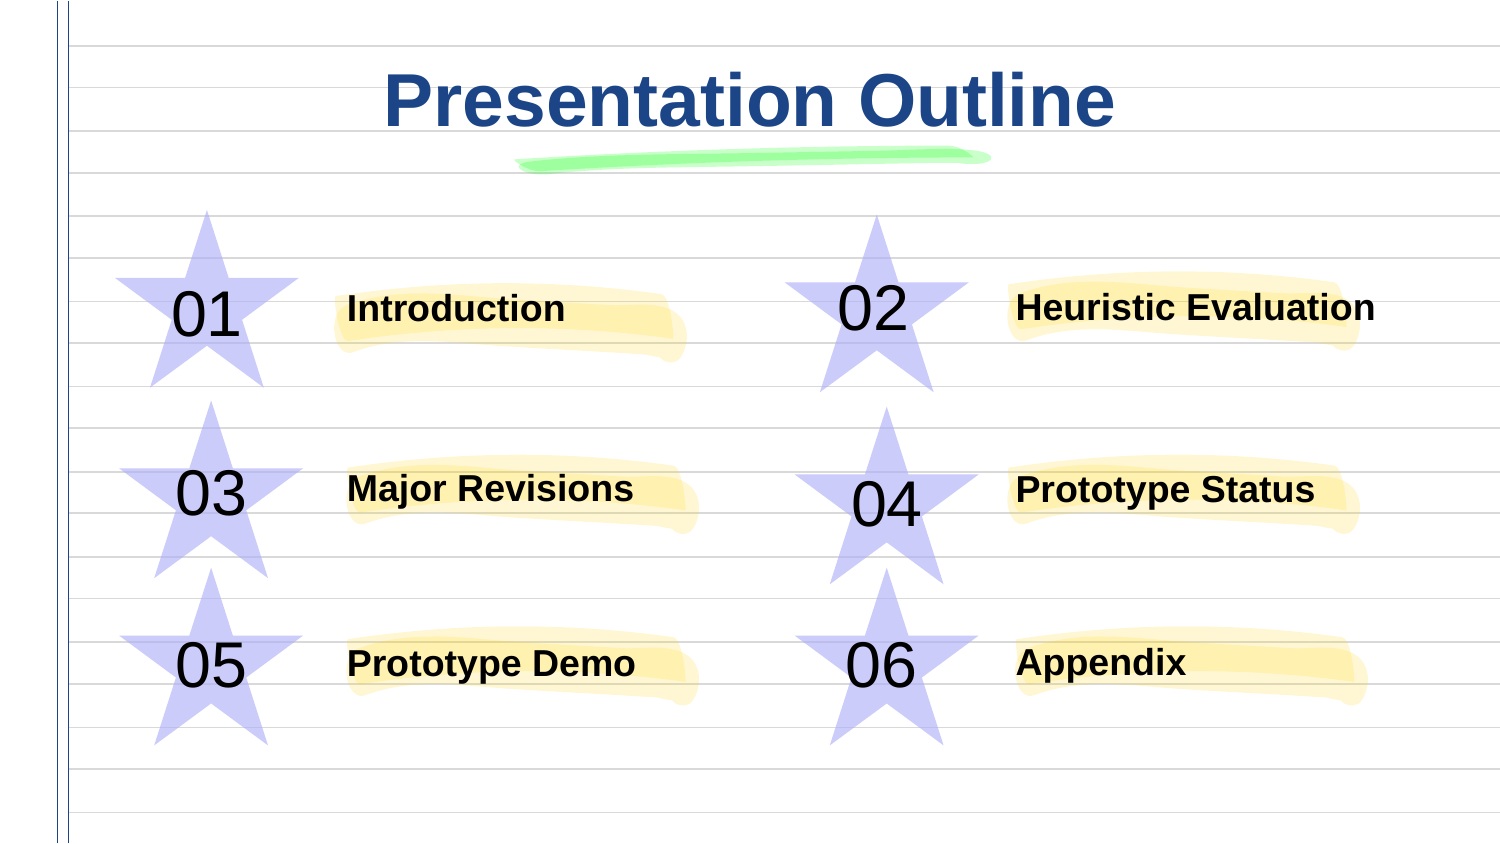

Presentation Outline

01

02
# Heuristic Evaluation
Introduction

Major Revisions
Prototype Status
03
04

06
Appendix
05
Prototype Demo